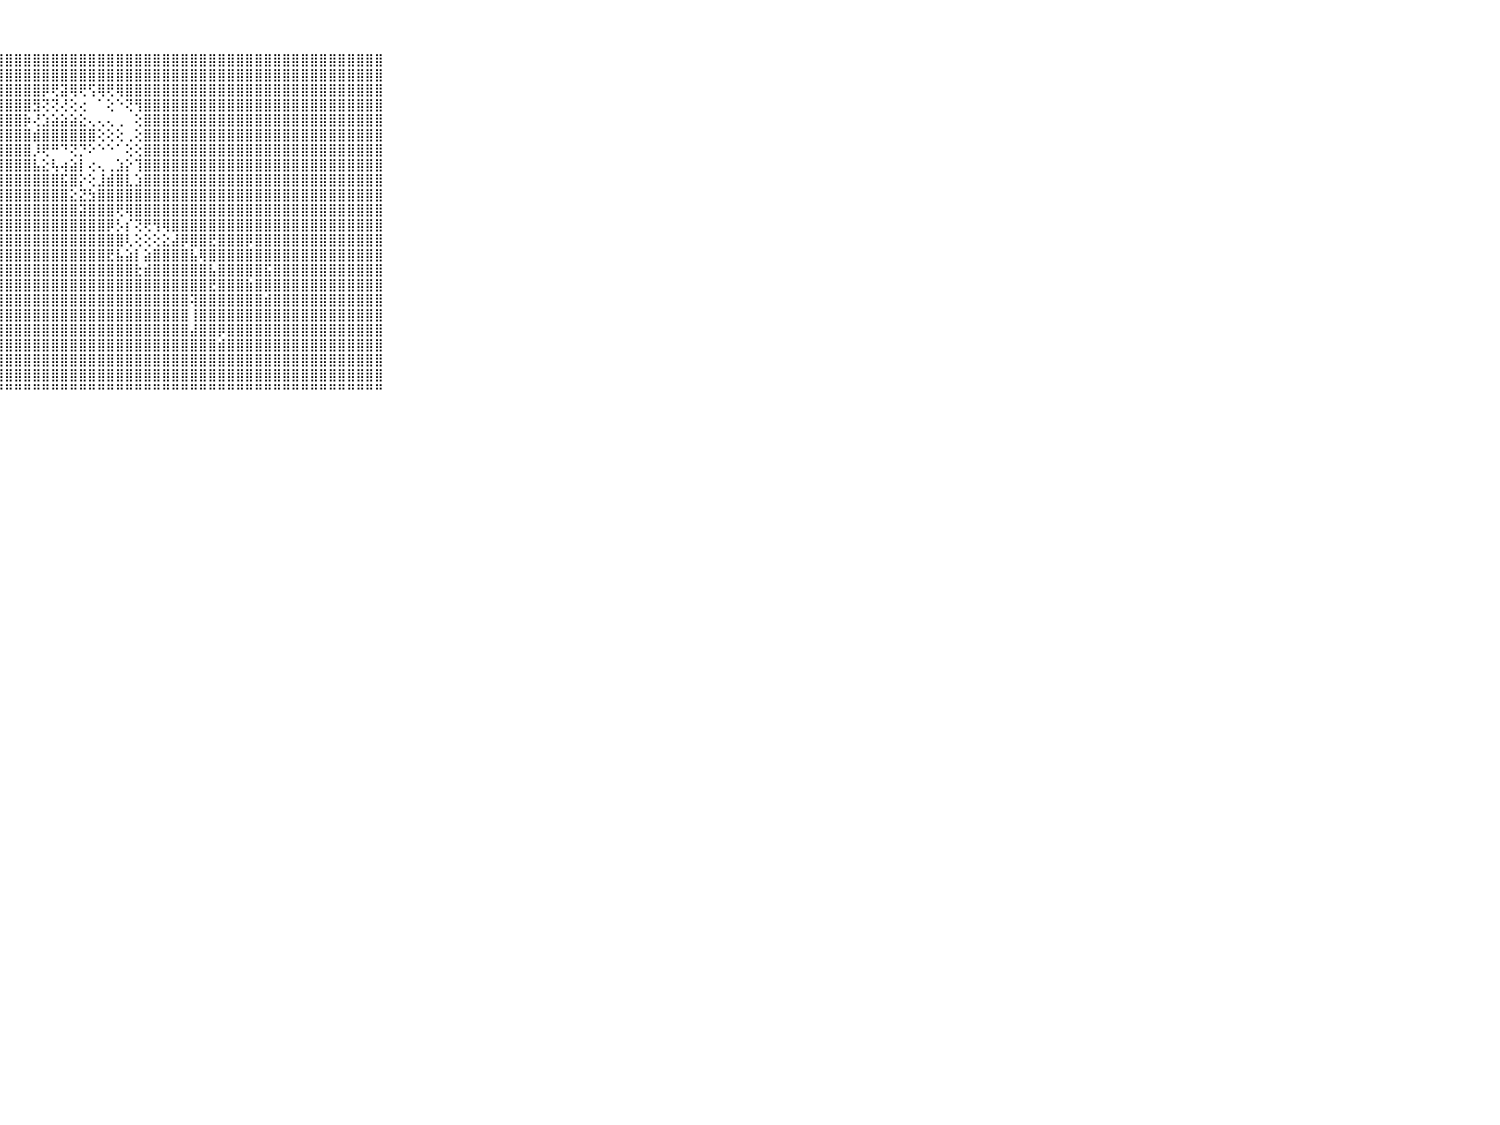

⠀⠀⠀⠀⠀⠀⠀⠀⠀⠀⠀⣻⣿⣿⣿⣧⢕⢕⢜⢜⣿⣿⣿⣿⣿⣿⣿⣿⣿⣿⣿⣿⣿⣿⣿⣿⣿⣿⣿⣿⣿⣿⣿⣿⣿⣿⣿⣿⣿⣿⣿⣿⣿⣿⣿⣿⣿⣿⣿⣿⣿⣿⣿⣿⣿⣿⣿⣿⣿⠀⠀⠀⠀⠀⠀⠀⠀⠀⠀⠀⠀
⠀⠀⠀⠀⠀⠀⠀⠀⠀⠀⠀⢞⣿⣿⣿⡏⣥⡎⢱⣼⣿⣿⣿⣿⣿⣿⣿⣿⣿⣿⣿⣿⣿⣿⣿⣿⣿⣿⣿⣿⣿⣿⣿⣿⣿⣿⣿⣿⣿⣿⣿⣿⣿⣿⣿⣿⣿⣿⣿⣿⣿⣿⣿⣿⣿⣿⣿⣿⣿⠀⠀⠀⠀⠀⠀⠀⠀⠀⠀⠀⠀
⠀⠀⠀⠀⠀⠀⠀⠀⠀⠀⠀⣿⣻⣿⣿⡷⡜⢅⢱⢜⣿⣿⣿⣿⣿⣿⣿⣿⣿⣿⣿⣿⡿⢟⣽⢿⢟⢫⢿⢟⢿⣿⣿⣿⣿⣿⣿⣿⣿⣿⣿⣿⣿⣿⣿⣿⣿⣿⣿⣿⣿⣿⣿⣿⣿⣿⣿⣿⣿⠀⠀⠀⠀⠀⠀⠀⠀⠀⠀⠀⠀
⠀⠀⠀⠀⠀⠀⠀⠀⠀⠀⠀⣿⣿⣿⣿⣏⢑⡕⢕⢕⣿⣿⣿⣿⣿⣿⣿⣿⣿⣿⣿⣻⢝⢝⢜⢕⢔⠀⠁⢕⠑⢝⢻⣿⣿⣿⣿⣿⣿⣿⣿⣿⣿⣿⣿⣿⣿⣿⣿⣿⣿⣿⣿⣿⣿⣿⣿⣿⣿⠀⠀⠀⠀⠀⠀⠀⠀⠀⠀⠀⠀
⠀⠀⠀⠀⠀⠀⠀⠀⠀⠀⠀⣻⣿⣿⣿⣷⢕⠁⢳⢕⣿⣿⣿⣿⣿⣿⣿⣿⣿⣿⡷⢜⣱⣵⣵⣵⣕⢄⢄⢄⢀⠀⢕⣿⣿⣿⣿⣿⣿⣿⣿⣿⣿⣿⣿⣿⣿⣿⣿⣿⣿⣿⣿⣿⣿⣿⣿⣿⣿⠀⠀⠀⠀⠀⠀⠀⠀⠀⠀⠀⠀
⠀⠀⠀⠀⠀⠀⠀⠀⠀⠀⠀⣿⣿⣿⣿⣧⠁⢕⢕⢕⣿⣿⣿⣿⣿⣿⣿⣿⣿⣿⣿⣾⣿⣿⣿⣿⣿⣿⢕⢕⢕⢀⢕⣿⣿⣿⣿⣿⣿⣿⣿⣿⣿⣿⣿⣿⣿⣿⣿⣿⣿⣿⣿⣿⣿⣿⣿⣿⣿⠀⠀⠀⠀⠀⠀⠀⠀⠀⠀⠀⠀
⠀⠀⠀⠀⠀⠀⠀⠀⠀⠀⠀⣿⣟⣿⡿⣿⢇⠀⢕⢕⣿⣿⣿⣿⣿⣿⣿⣿⣿⣿⣿⡸⢟⠛⠙⢝⡙⠕⠑⠑⠁⢕⢕⣿⣿⣿⣿⣿⣿⣿⣿⣿⣿⣿⣿⣿⣿⣿⣿⣿⣿⣿⣿⣿⣿⣿⣿⣿⣿⠀⠀⠀⠀⠀⠀⠀⠀⠀⠀⠀⠀
⠀⠀⠀⠀⠀⠀⠀⠀⠀⠀⠀⣾⣿⣿⢿⡷⠀⢇⢕⢕⣿⣿⣿⣿⣿⣿⣿⣿⣿⣿⣿⣧⣕⢧⢴⣵⡇⢔⢄⢀⣱⡕⢹⣿⣿⣿⣿⣿⣿⣿⣿⣿⣿⣿⣿⣿⣿⣿⣿⣿⣿⣿⣿⣿⣿⣿⣿⣿⣿⠀⠀⠀⠀⠀⠀⠀⠀⠀⠀⠀⠀
⠀⠀⠀⠀⠀⠀⠀⠀⠀⠀⠀⢿⣿⣿⣿⣿⢕⠀⢱⢕⣿⣿⣿⣿⣿⣿⣿⣿⣿⣿⣿⣿⣿⣿⣯⣿⡕⢕⣸⣾⣿⣇⣱⣿⣿⣿⣿⣿⣿⣿⣿⣿⣿⣿⣿⣿⣿⣿⣿⣿⣿⣿⣿⣿⣿⣿⣿⣿⣿⠀⠀⠀⠀⠀⠀⠀⠀⠀⠀⠀⠀
⠀⠀⠀⠀⠀⠀⠀⠀⠀⠀⠀⢸⣯⣿⣿⣏⠀⢕⢕⢕⣿⣿⣿⣿⣿⣿⣿⣿⣿⣿⣿⣿⣿⣿⣿⣕⣝⣳⣿⣿⣿⣿⣿⣿⣿⣿⣿⣿⣿⣿⣿⣿⣿⣿⣿⣿⣿⣿⣿⣿⣿⣿⣿⣿⣿⣿⣿⣿⣿⠀⠀⠀⠀⠀⠀⠀⠀⠀⠀⠀⠀
⠀⠀⠀⠀⠀⠀⠀⠀⠀⠀⠀⢻⣿⣿⣿⣿⢑⠀⢕⢕⣿⣿⣿⣿⣿⣿⣿⣿⣿⣿⣿⣿⣿⣿⣿⣿⣽⣿⣿⣿⢟⢿⣿⣿⣿⣿⣿⣿⣿⣿⣿⣿⣿⣿⣿⣿⣿⣿⣿⣿⣿⣿⣿⣿⣿⣿⣿⣿⣿⠀⠀⠀⠀⠀⠀⠀⠀⠀⠀⠀⠀
⠀⠀⠀⠀⠀⠀⠀⠀⠀⠀⠀⢸⢿⣿⣿⡟⠀⢕⢕⢕⣿⣿⣿⣿⣿⣿⣿⣿⣿⣿⣿⣿⣿⣿⣿⣿⣿⣿⣿⡿⡣⡎⢝⢟⢻⢿⣿⣿⣿⣿⣿⣿⣿⣿⣿⣿⣿⣿⣿⣿⣿⣿⣿⣿⣿⣿⣿⣿⣿⠀⠀⠀⠀⠀⠀⠀⠀⠀⠀⠀⠀
⠀⠀⠀⠀⠀⠀⠀⠀⠀⠀⠀⢸⣟⣻⣿⣿⢕⢀⢕⢕⣿⣿⣿⣿⣿⣿⣿⣿⣿⣿⣿⣿⣿⣿⣿⣿⣿⣿⣿⣿⣿⢇⢕⢕⢕⣕⣼⡿⣿⣿⣟⣿⣿⣿⡿⣿⣿⣿⣿⣿⣿⣿⣿⣿⣿⣿⣿⣿⣿⠀⠀⠀⠀⠀⠀⠀⠀⠀⠀⠀⠀
⠀⠀⠀⠀⠀⠀⠀⠀⠀⠀⠀⢸⣽⣿⣿⣟⢀⢕⢕⢕⣿⣿⣿⣿⣿⣿⣿⣿⣿⣿⣿⣿⣿⣿⣿⣿⣿⣿⣿⣟⣧⣵⡇⣵⣿⣿⣿⣿⣧⢿⣿⣿⣿⣿⣿⣿⣿⣿⣿⣿⣿⣿⣿⣿⣿⣿⣿⣿⣿⠀⠀⠀⠀⠀⠀⠀⠀⠀⠀⠀⠀
⠀⠀⠀⠀⠀⠀⠀⠀⠀⠀⠀⢜⣿⣝⣿⣿⢕⢐⢕⢕⣿⣿⣿⣿⣿⣿⣿⣿⣿⣿⣿⣿⣿⣿⣿⣿⣿⣿⣿⣿⣿⣿⣗⣾⣿⣿⣿⣿⣿⣿⣧⣿⣿⣿⣿⣿⣯⣿⣿⣿⣿⣿⣿⣿⣿⣿⣿⣿⣿⠀⠀⠀⠀⠀⠀⠀⠀⠀⠀⠀⠀
⠀⠀⠀⠀⠀⠀⠀⠀⠀⠀⠀⢕⣸⡏⢿⡏⢀⢕⢕⢕⣿⣿⣿⣿⣿⣿⣿⣿⣿⣿⣿⣿⣿⣿⣿⣿⣿⣿⣿⣿⣿⣿⣿⣿⣿⣿⣿⣿⣿⣿⣟⣿⣿⣿⣷⣿⣿⣿⣿⣿⣿⣿⣿⣿⣿⣿⣿⣿⣿⠀⠀⠀⠀⠀⠀⠀⠀⠀⠀⠀⠀
⠀⠀⠀⠀⠀⠀⠀⠀⠀⠀⠀⢱⣷⢺⣯⣯⠕⢁⢕⢕⣿⣿⣿⣿⣿⣿⣿⣿⣿⣿⣿⣿⣿⣿⣿⣿⣿⣿⣿⣿⣿⣿⣿⣿⣿⣿⣿⣿⢽⣿⣿⣿⣿⣿⣿⣿⣾⣿⣿⣿⣿⣿⣿⣿⣿⣿⣿⣿⣿⠀⠀⠀⠀⠀⠀⠀⠀⠀⠀⠀⠀
⠀⠀⠀⠀⠀⠀⠀⠀⠀⠀⠀⢕⢹⣿⣿⡇⢀⢕⢕⢜⣿⣿⣿⣿⣿⣿⣿⣿⣿⣿⣿⣿⣿⣿⣿⣿⣿⣿⣿⣿⣿⣿⣿⣿⣿⣿⣿⣿⢸⣿⣿⣿⣿⣿⣿⣿⣿⣿⣿⣿⣿⣿⣿⣿⣿⣿⣿⣿⣿⠀⠀⠀⠀⠀⠀⠀⠀⠀⠀⠀⠀
⠀⠀⠀⠀⠀⠀⠀⠀⠀⠀⠀⢸⣿⣸⣗⡕⠕⢕⢕⢇⣿⣿⣿⣿⣿⣿⣿⣿⣿⣿⣿⣿⣿⣿⣿⣿⣿⣿⣿⣿⣿⣿⣿⣿⣿⣿⣿⣿⣼⣿⣿⡿⣿⣿⣿⣿⣿⣿⣿⣿⣿⣿⣿⣿⣿⣿⣿⣿⣿⠀⠀⠀⠀⠀⠀⠀⠀⠀⠀⠀⠀
⠀⠀⠀⠀⠀⠀⠀⠀⠀⠀⠀⢜⣸⣧⣿⡇⠀⢕⢕⢕⣿⣿⣿⣿⣿⣿⣿⣿⣿⣿⣿⣿⣿⣿⣿⣿⣿⣿⣿⣿⣿⣿⣿⣿⣿⣿⣿⣿⣿⣿⣿⣾⣿⣿⣿⣿⣿⣿⣿⣿⣿⣿⣿⣿⣿⣿⣿⣿⣿⠀⠀⠀⠀⠀⠀⠀⠀⠀⠀⠀⠀
⠀⠀⠀⠀⠀⠀⠀⠀⠀⠀⠀⢕⢜⢹⣧⡇⠕⢅⢕⢕⣿⣿⣿⣿⣿⣿⣿⣿⣿⣿⣿⣿⣿⣿⣿⣿⣿⣿⣿⣿⣿⣿⣿⣿⣿⣿⣿⣿⣿⣿⣿⣿⣿⣿⣿⣿⣿⣿⣿⣿⣿⣿⣿⣿⣿⣿⣿⣿⣿⠀⠀⠀⠀⠀⠀⠀⠀⠀⠀⠀⠀
⠀⠀⠀⠀⠀⠀⠀⠀⠀⠀⠀⢕⡕⢾⡸⡇⠀⢕⢕⢕⣿⣿⣿⣿⣿⣿⣿⣿⣿⣿⣿⣿⣿⣿⣿⣿⣿⣿⣿⣿⣿⣿⣿⣿⣿⣿⣿⣿⣿⣿⣿⣿⣿⣿⣿⣿⣿⣿⣿⣿⣿⣿⣿⣿⣿⣿⣿⣿⣿⠀⠀⠀⠀⠀⠀⠀⠀⠀⠀⠀⠀
⠀⠀⠀⠀⠀⠀⠀⠀⠀⠀⠀⠑⠋⠑⠘⠃⠑⠁⠑⠑⠛⠛⠛⠛⠛⠛⠛⠛⠛⠛⠛⠛⠛⠛⠛⠛⠛⠛⠛⠛⠛⠛⠛⠛⠛⠛⠛⠛⠛⠛⠛⠛⠛⠛⠛⠛⠛⠛⠛⠛⠛⠛⠛⠛⠛⠛⠛⠛⠛⠀⠀⠀⠀⠀⠀⠀⠀⠀⠀⠀⠀